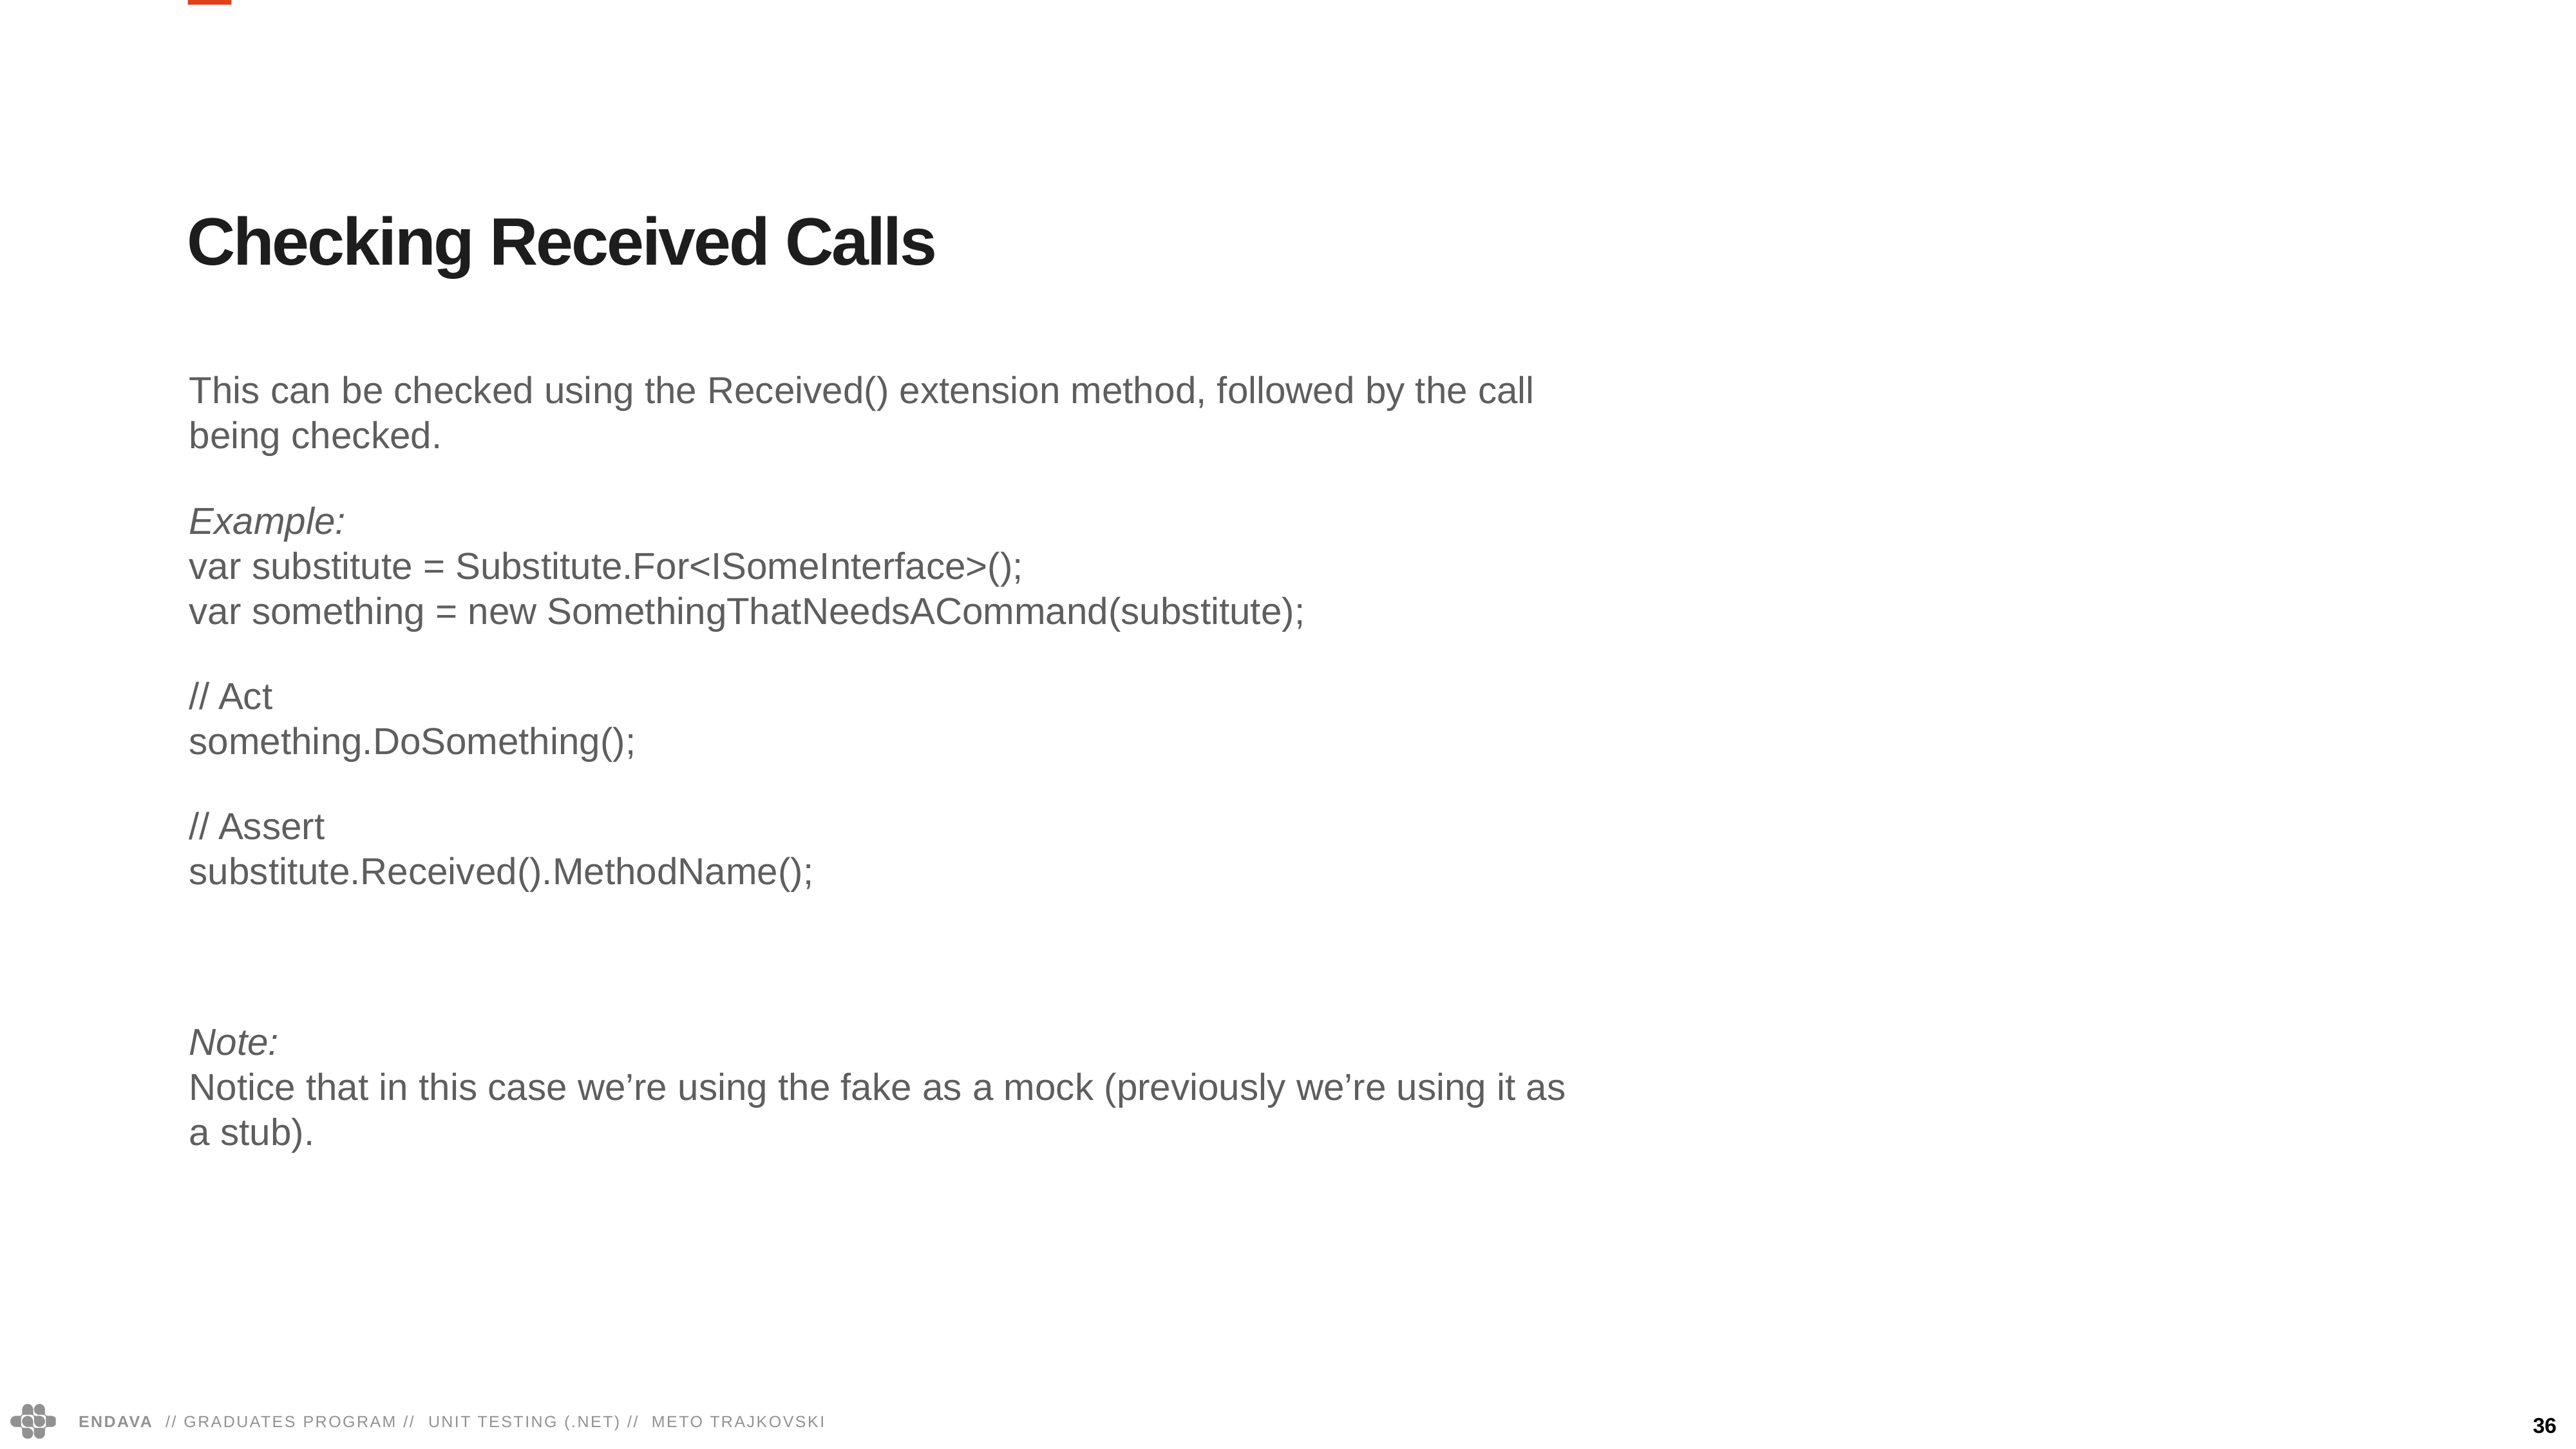

Checking Received Calls
This can be checked using the Received() extension method, followed by the call being checked.
Example:
var substitute = Substitute.For<ISomeInterface>();
var something = new SomethingThatNeedsACommand(substitute);
// Act
something.DoSomething();
// Assert
substitute.Received().MethodName();

Note:
Notice that in this case we’re using the fake as a mock (previously we’re using it as a stub).
36